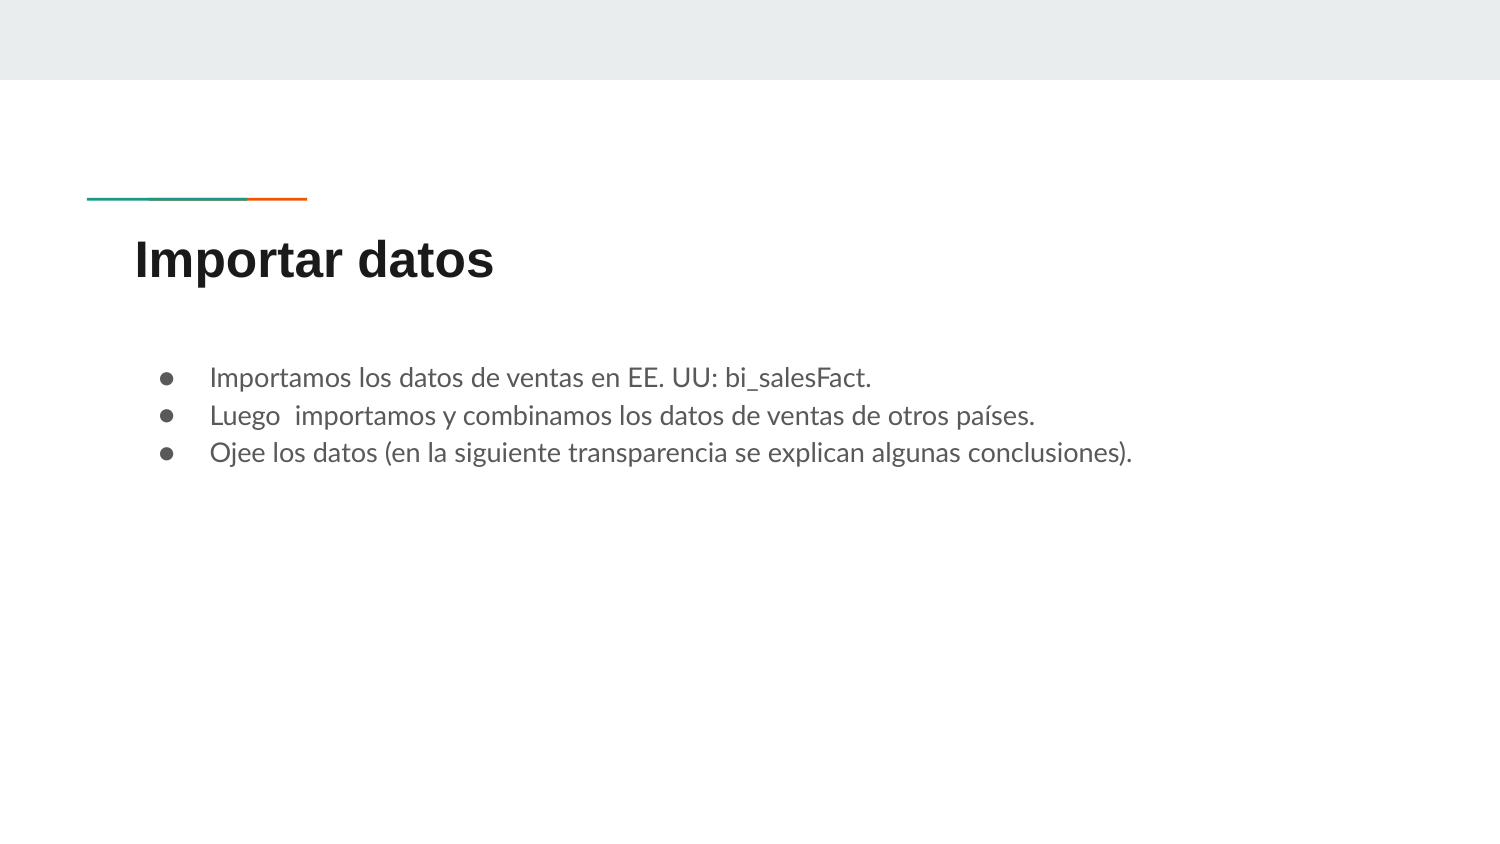

# Importar datos
Importamos los datos de ventas en EE. UU: bi_salesFact.
Luego  importamos y combinamos los datos de ventas de otros países.
Ojee los datos (en la siguiente transparencia se explican algunas conclusiones).